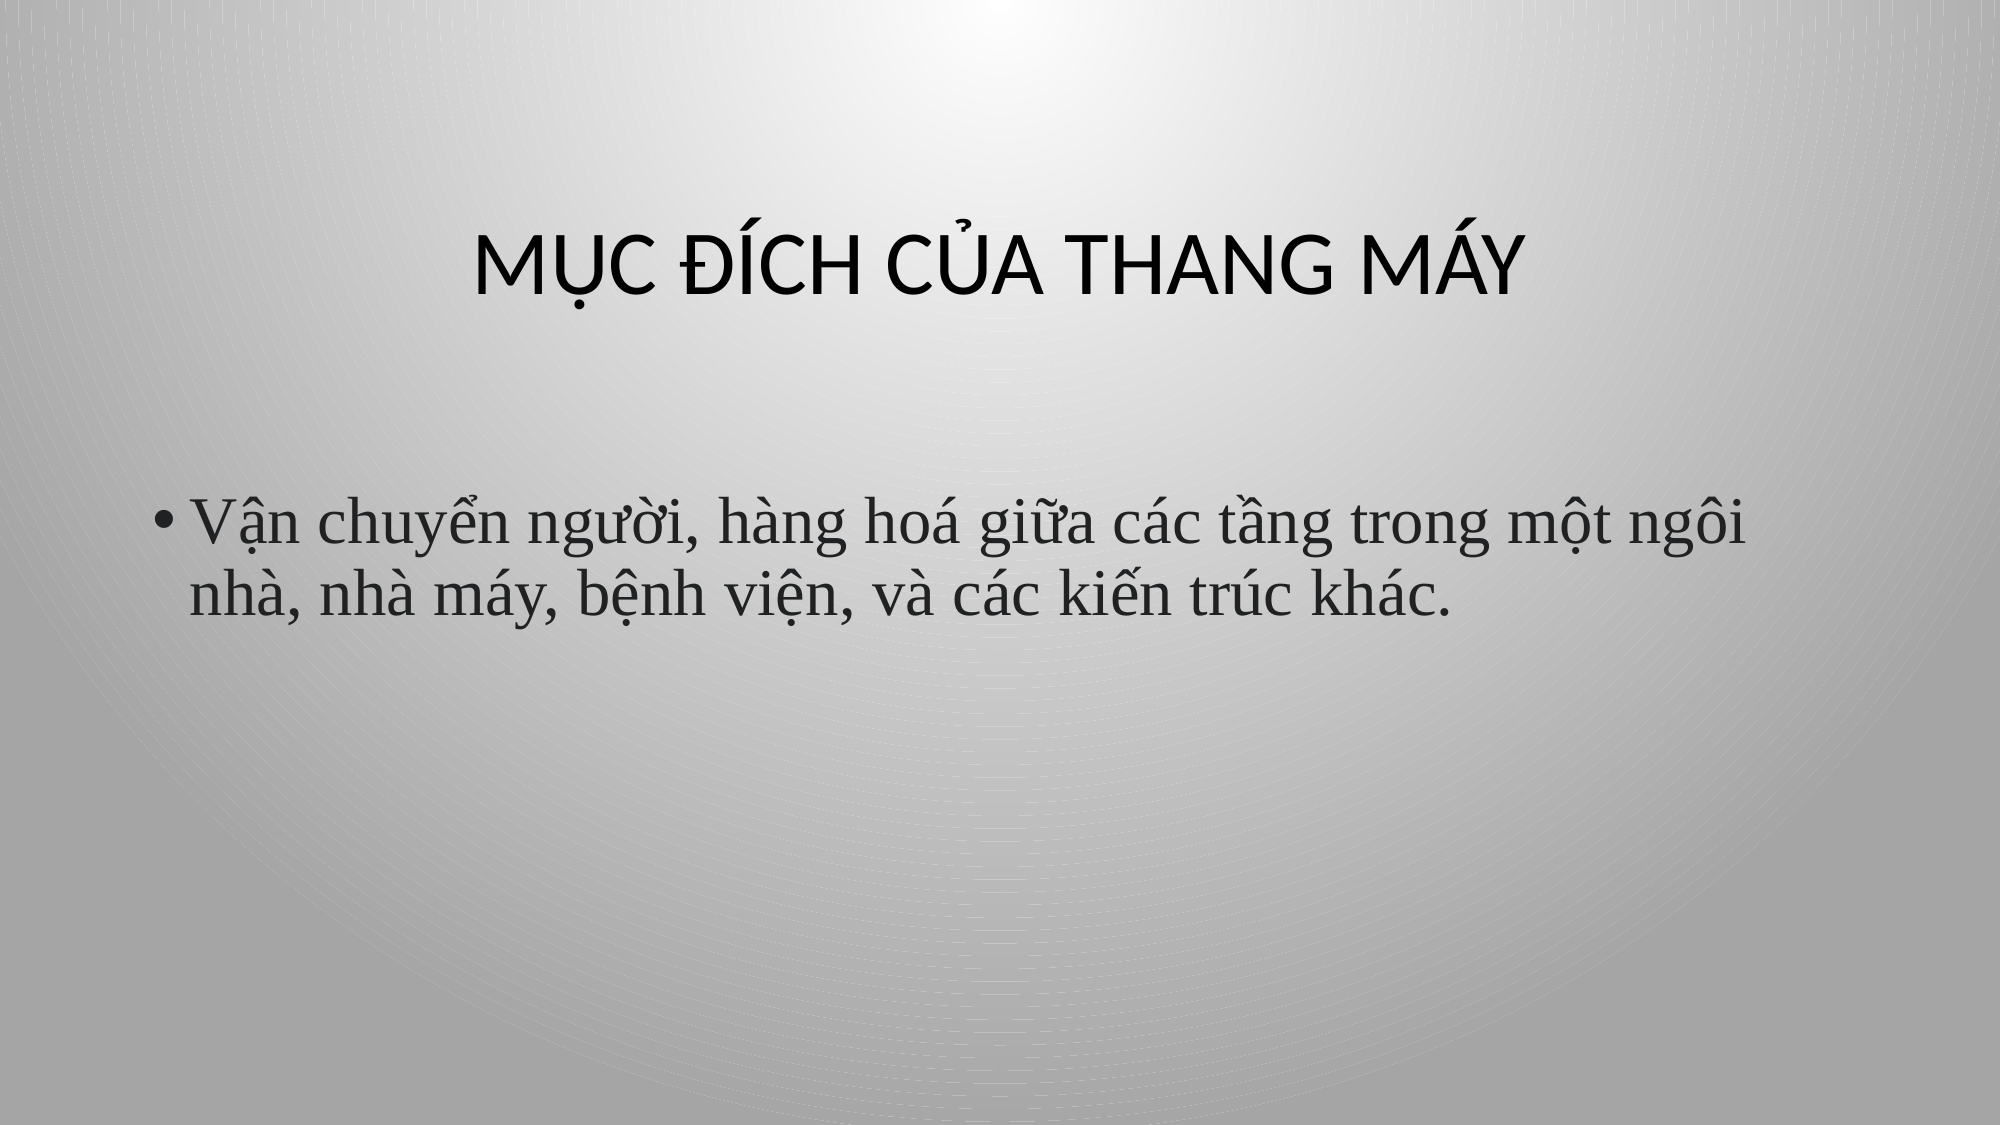

# MỤC ĐÍCH CỦA THANG MÁY
Vận chuyển người, hàng hoá giữa các tầng trong một ngôi nhà, nhà máy, bệnh viện, và các kiến trúc khác.